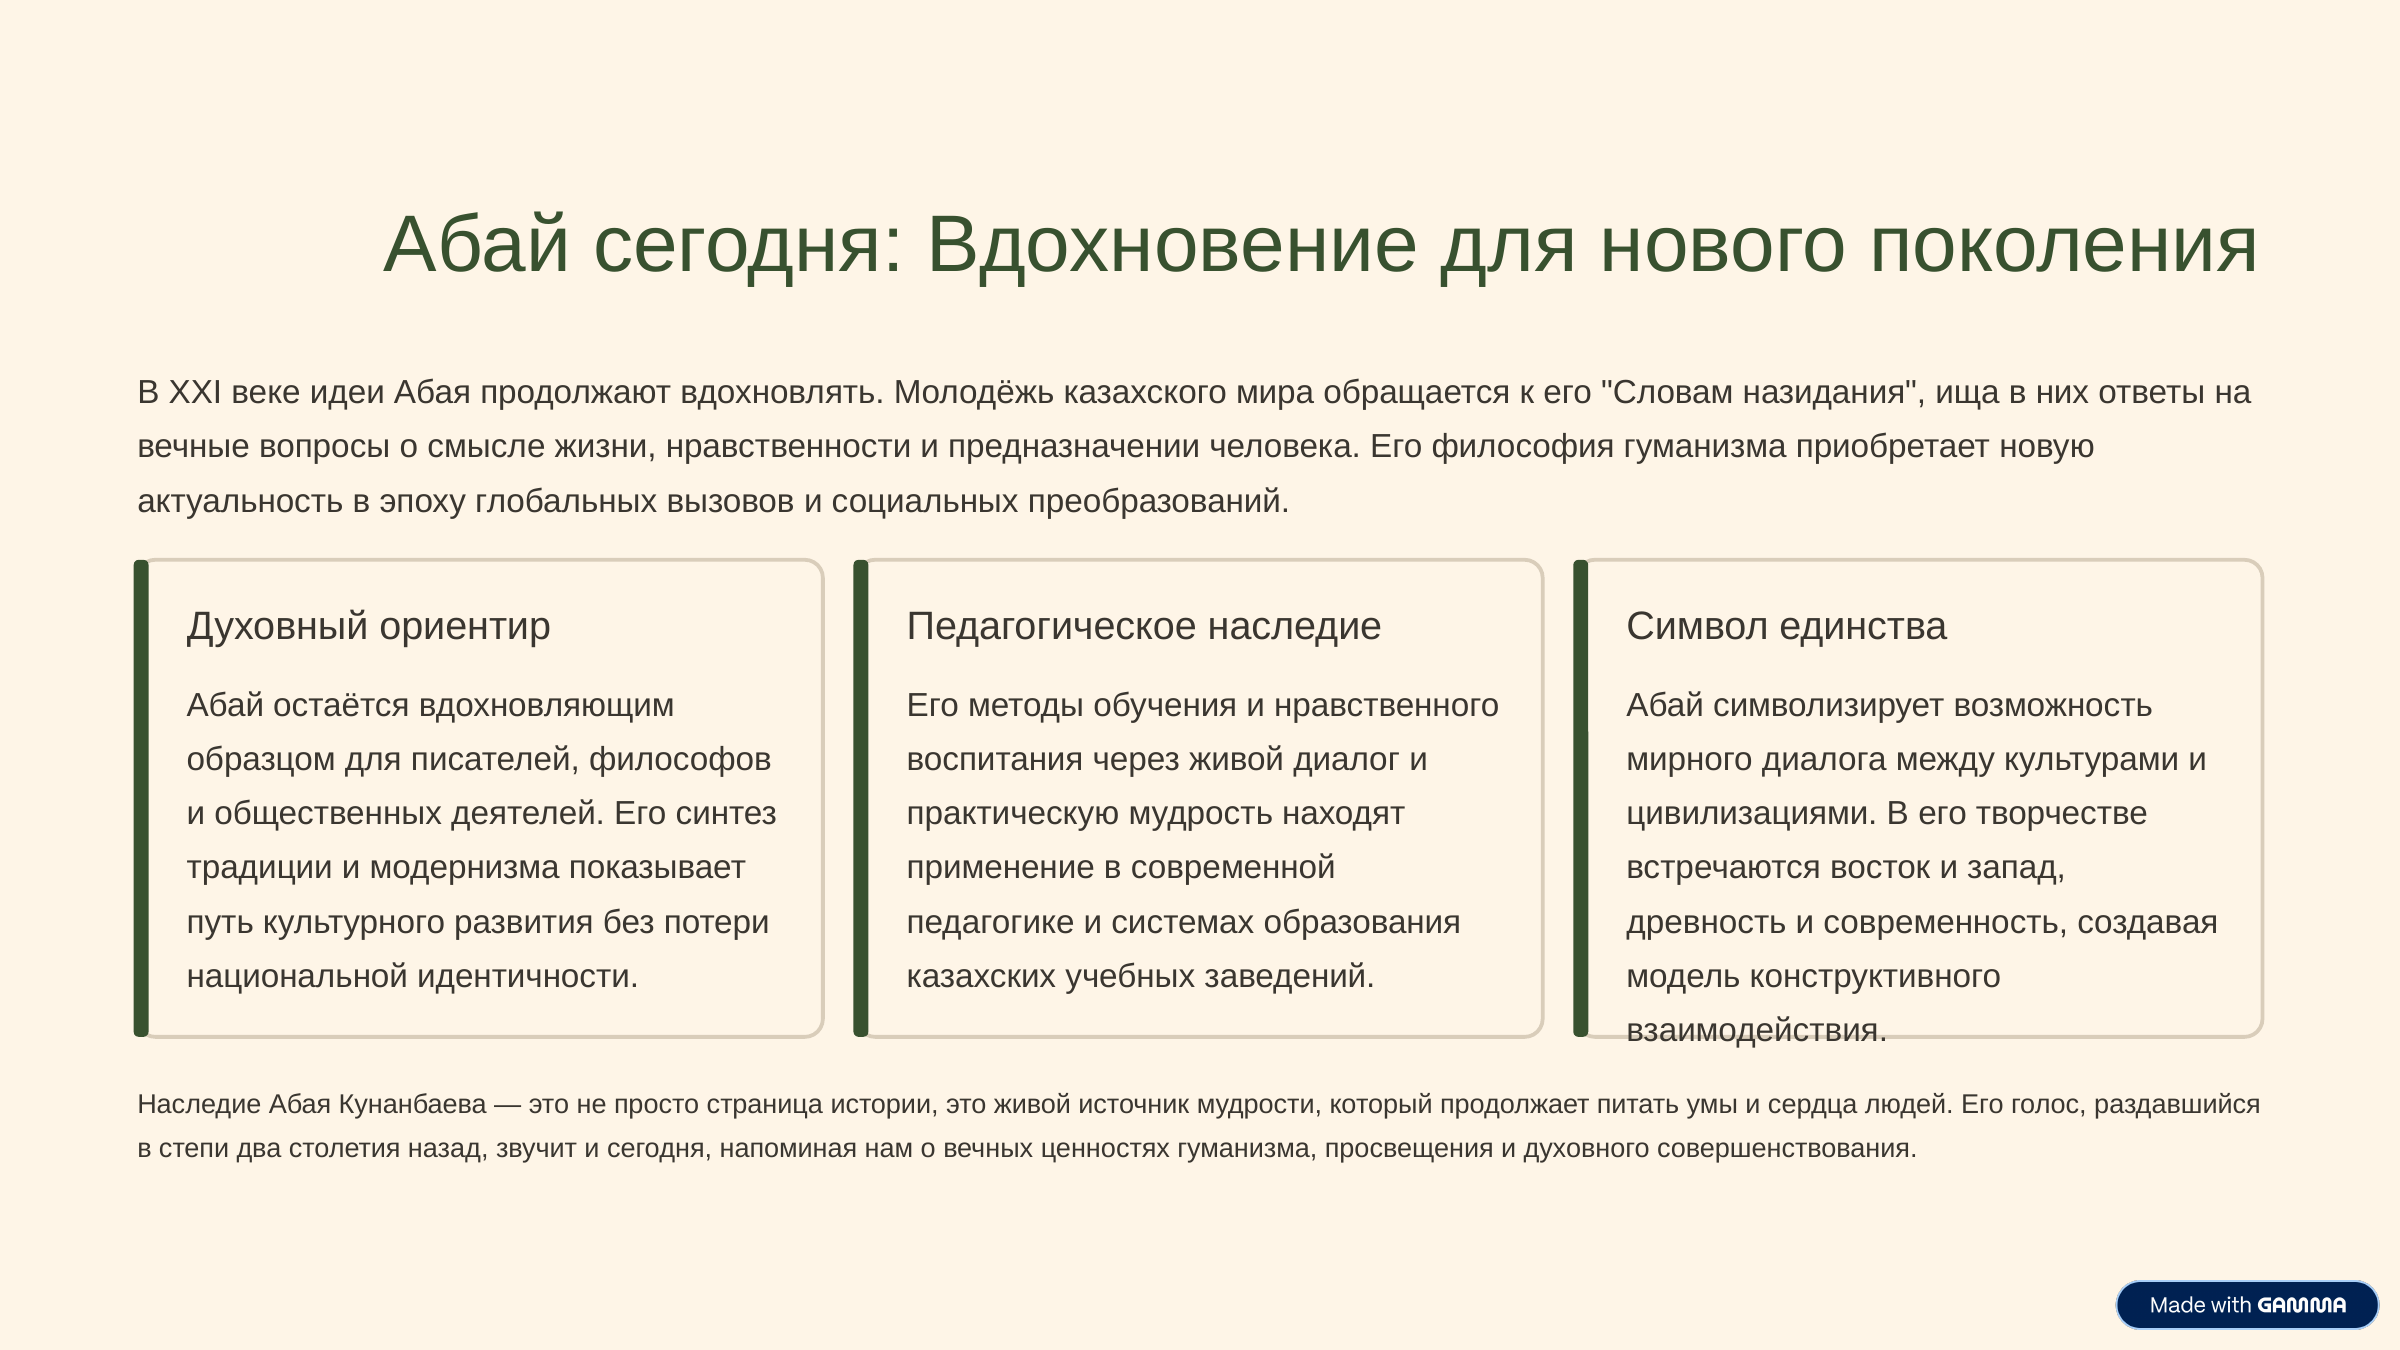

Абай сегодня: Вдохновение для нового поколения
В XXI веке идеи Абая продолжают вдохновлять. Молодёжь казахского мира обращается к его "Словам назидания", ища в них ответы на вечные вопросы о смысле жизни, нравственности и предназначении человека. Его философия гуманизма приобретает новую актуальность в эпоху глобальных вызовов и социальных преобразований.

Духовный ориентир
Педагогическое наследие
Символ единства
Абай остаётся вдохновляющим образцом для писателей, философов и общественных деятелей. Его синтез традиции и модернизма показывает путь культурного развития без потери национальной идентичности.
Его методы обучения и нравственного воспитания через живой диалог и практическую мудрость находят применение в современной педагогике и системах образования казахских учебных заведений.
Абай символизирует возможность мирного диалога между культурами и цивилизациями. В его творчестве встречаются восток и запад, древность и современность, создавая модель конструктивного взаимодействия.
Наследие Абая Кунанбаева — это не просто страница истории, это живой источник мудрости, который продолжает питать умы и сердца людей. Его голос, раздавшийся в степи два столетия назад, звучит и сегодня, напоминая нам о вечных ценностях гуманизма, просвещения и духовного совершенствования.